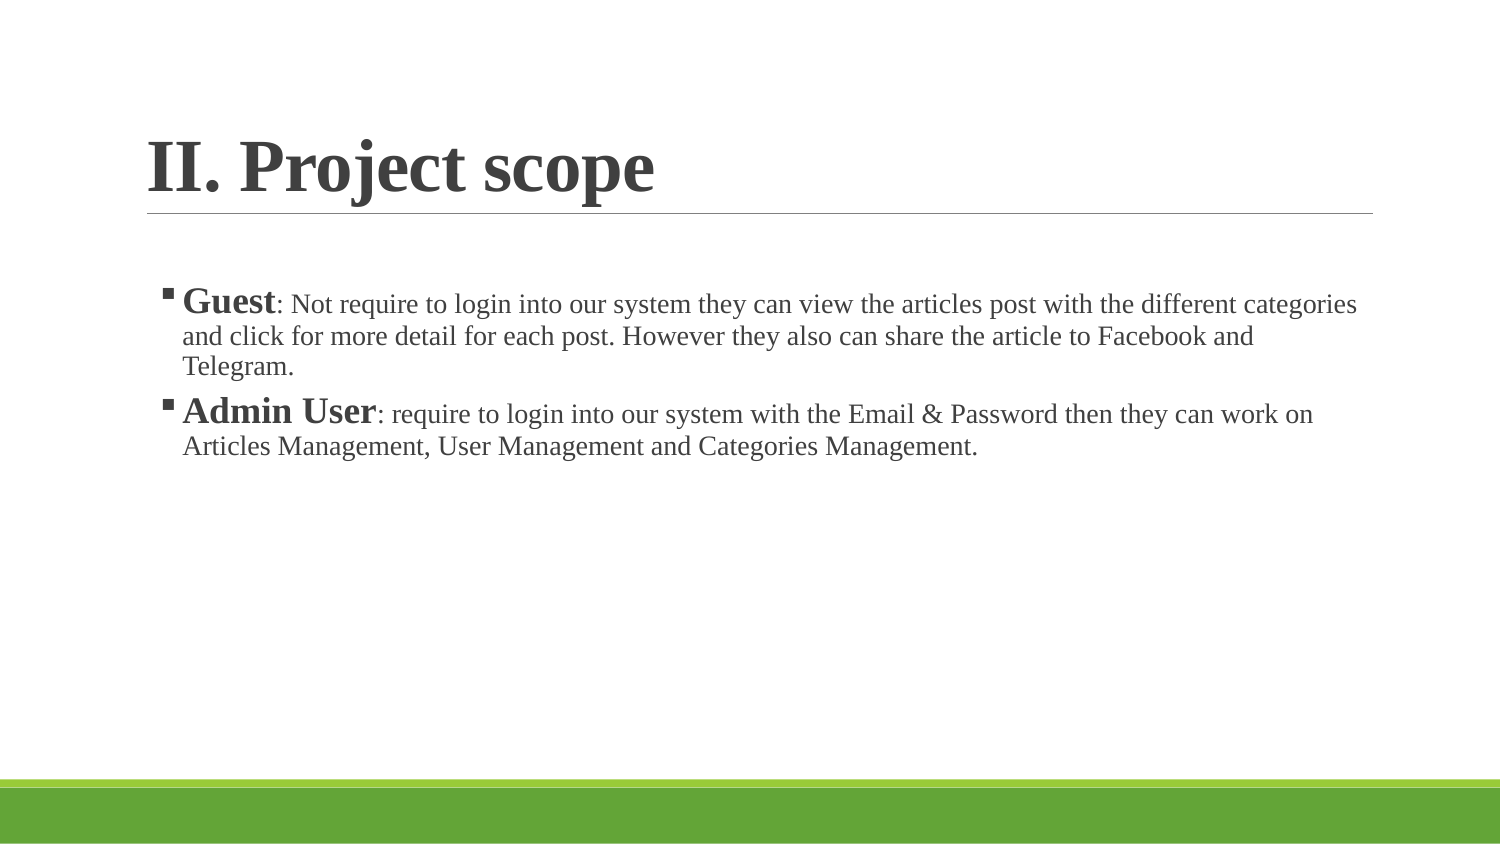

# II. Project scope

Guest: Not require to login into our system they can view the articles post with the different categories and click for more detail for each post. However they also can share the article to Facebook and Telegram.
Admin User: require to login into our system with the Email & Password then they can work on Articles Management, User Management and Categories Management.